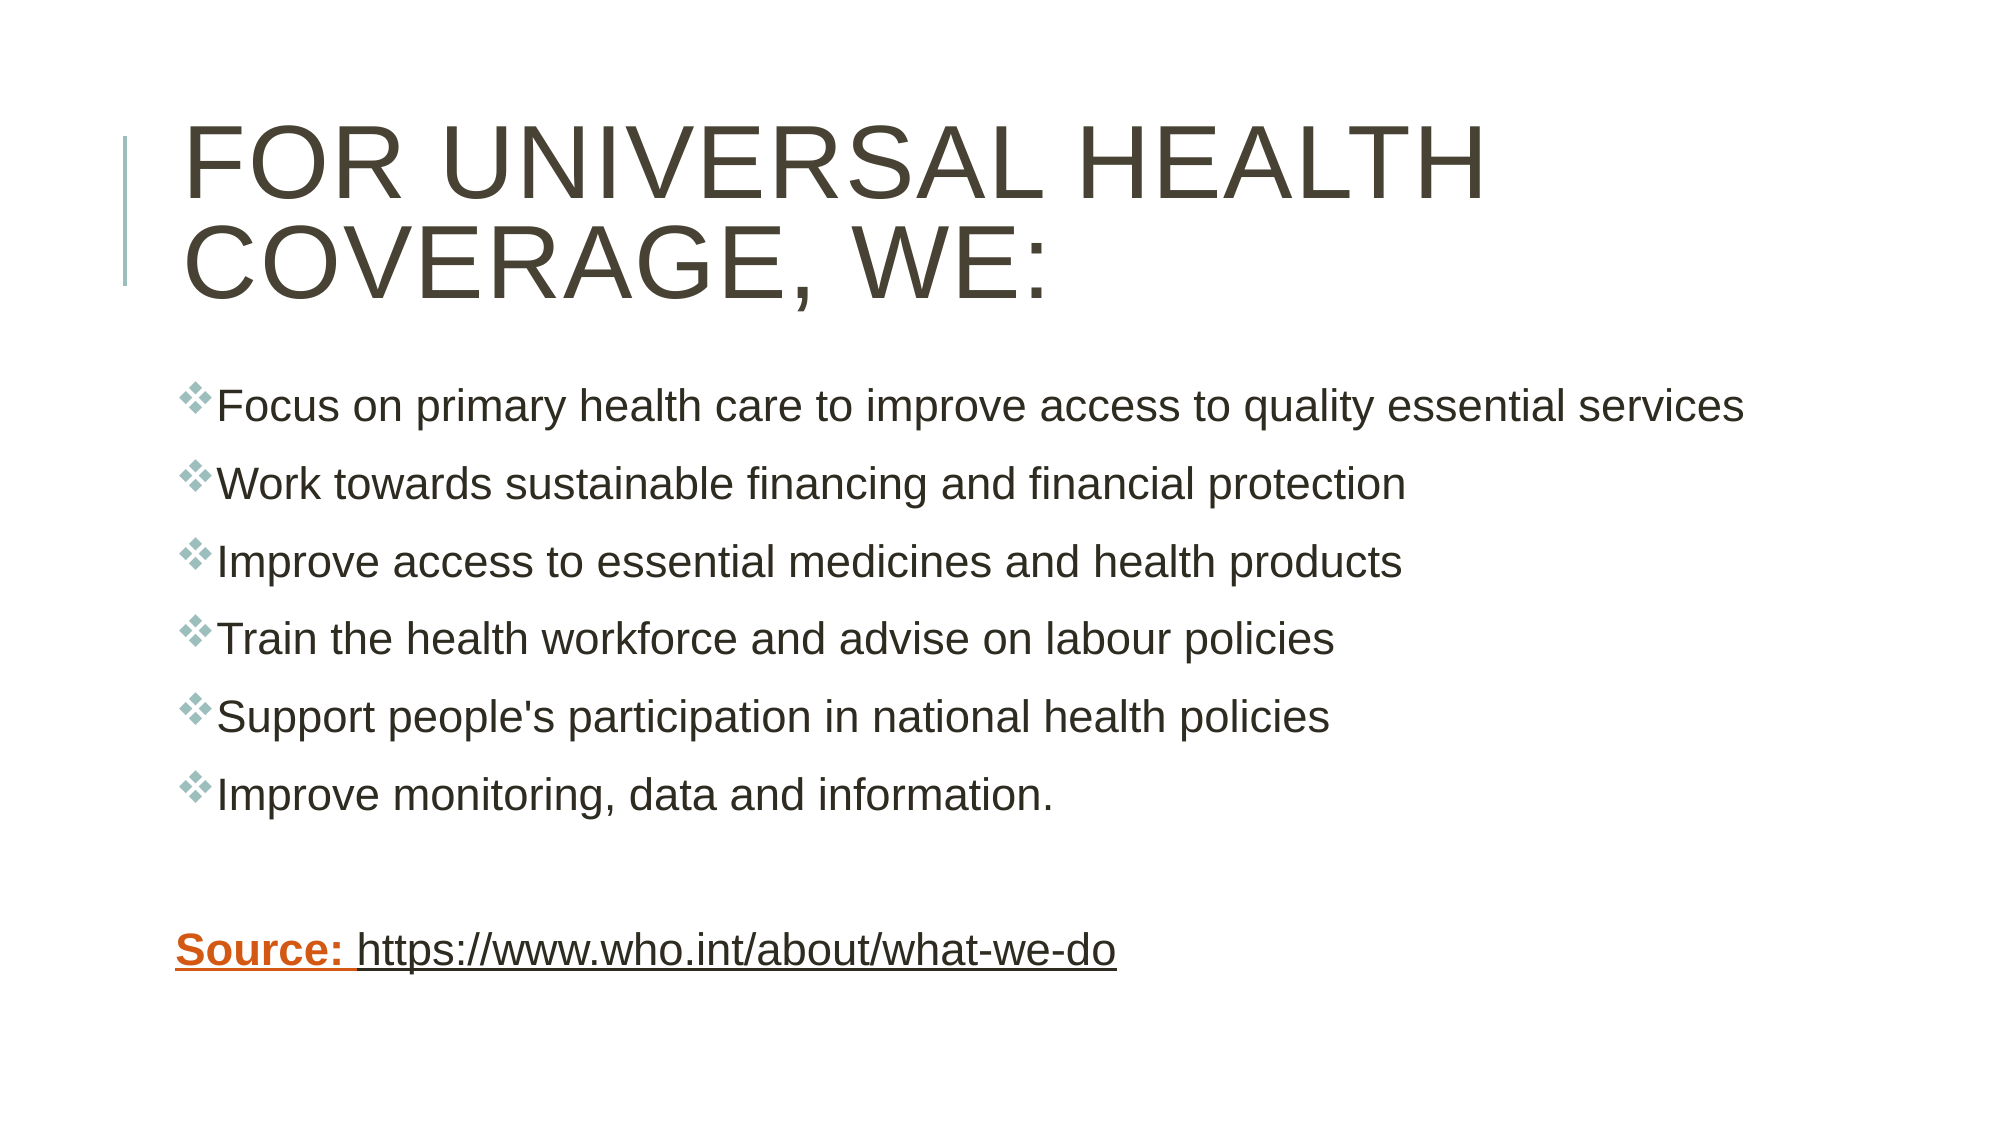

# For universal health coverage, we:
Focus on primary health care to improve access to quality essential services
Work towards sustainable financing and financial protection
Improve access to essential medicines and health products
Train the health workforce and advise on labour policies
Support people's participation in national health policies
Improve monitoring, data and information.

Source: https://www.who.int/about/what-we-do